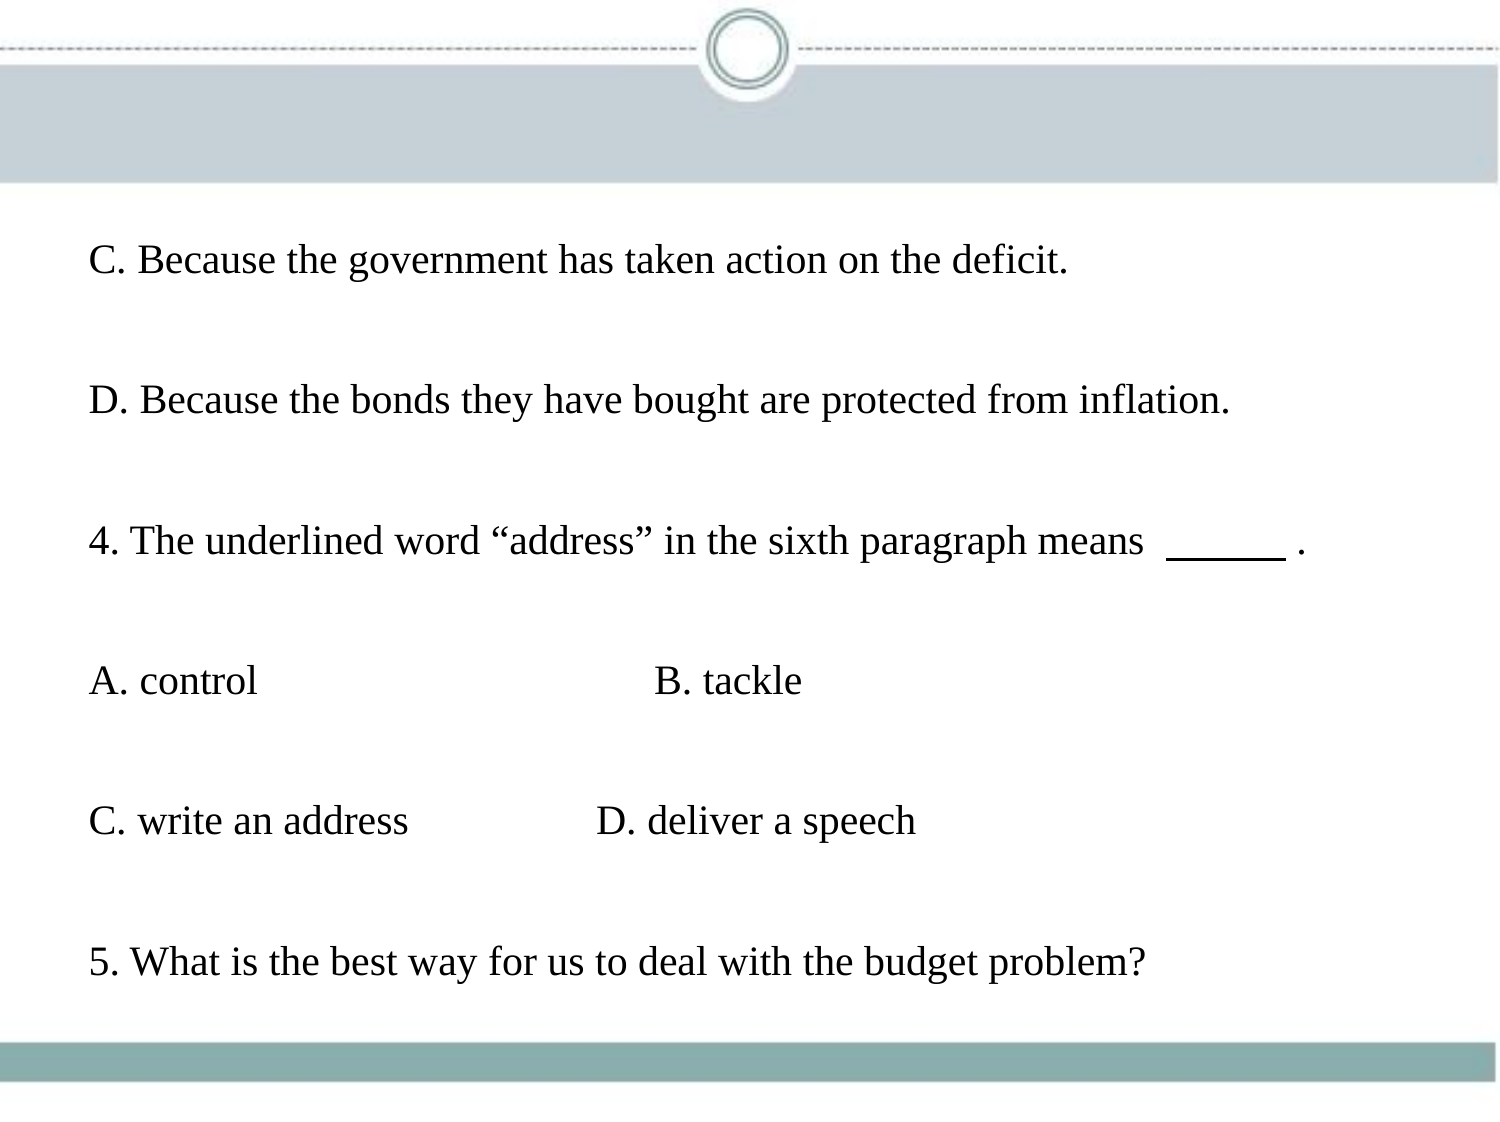

C. Because the government has taken action on the deficit.
D. Because the bonds they have bought are protected from inflation.
4. The underlined word “address” in the sixth paragraph means 　　    .
A. control　　　　　　　　　B. tackle
C. write an address　　　　D. deliver a speech
5. What is the best way for us to deal with the budget problem?